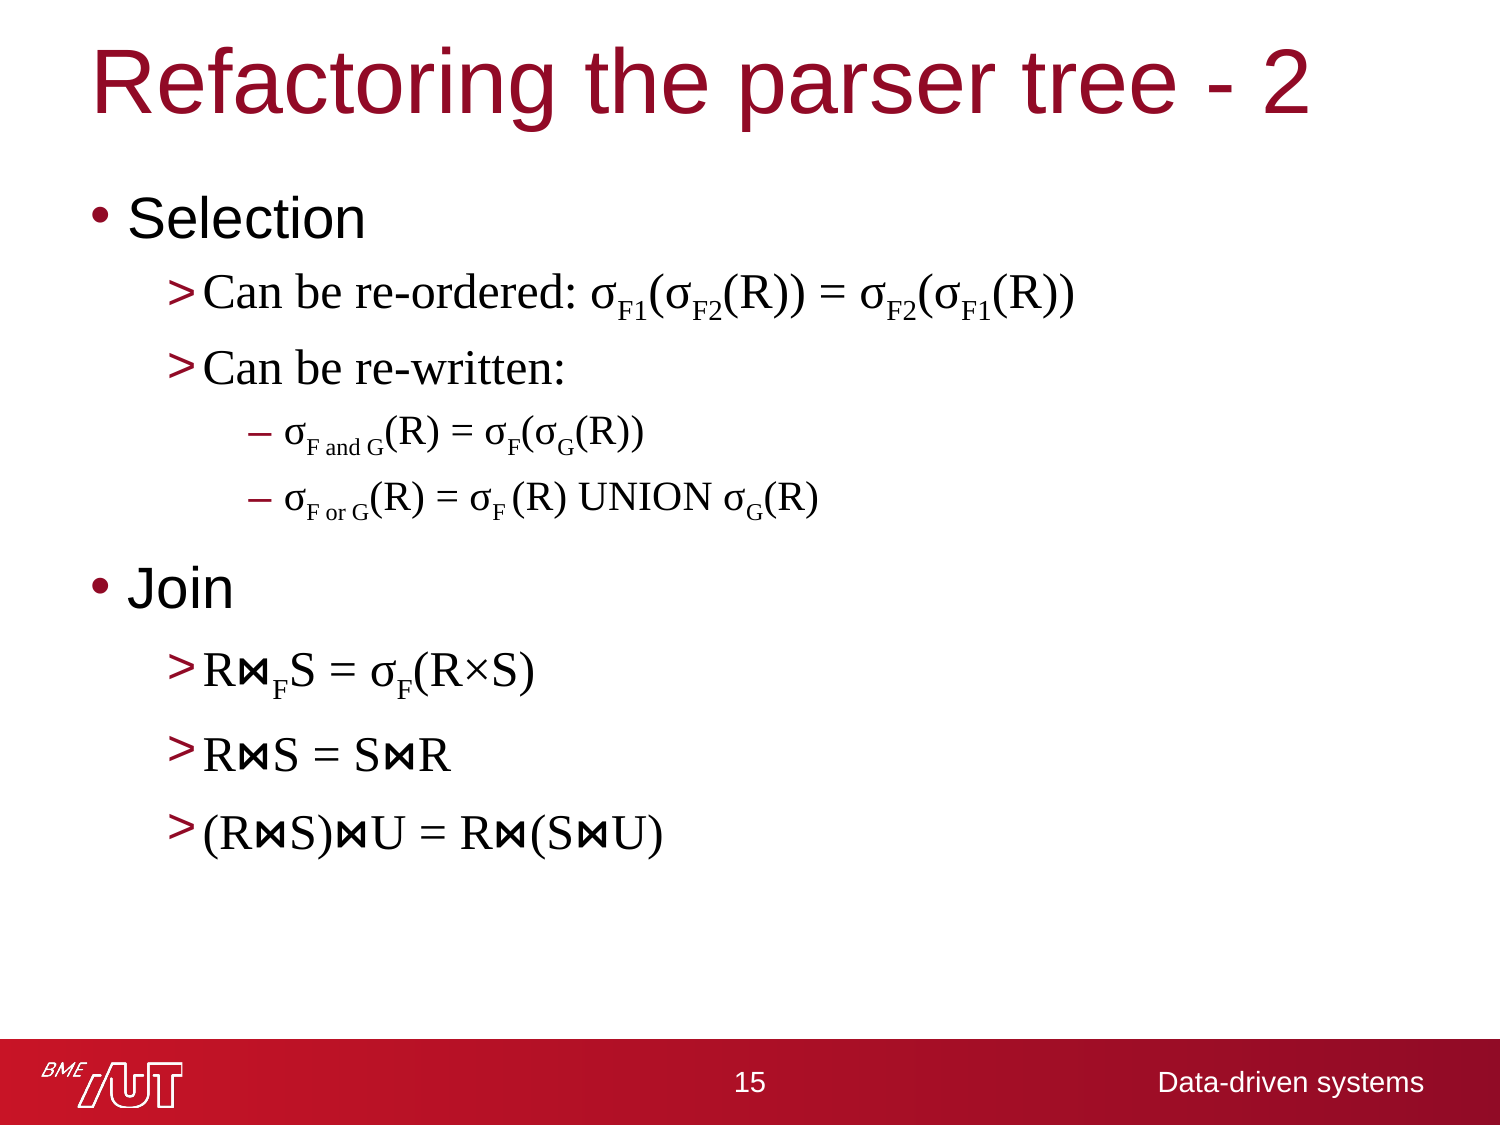

# Refactoring the parser tree - 2
Selection
Can be re-ordered: σF1(σF2(R)) = σF2(σF1(R))
Can be re-written:
σF and G(R) = σF(σG(R))
σF or G(R) = σF (R) UNION σG(R)
Join
R⋈FS = σF(R×S)
R⋈S = S⋈R
(R⋈S)⋈U = R⋈(S⋈U)
15
Data-driven systems